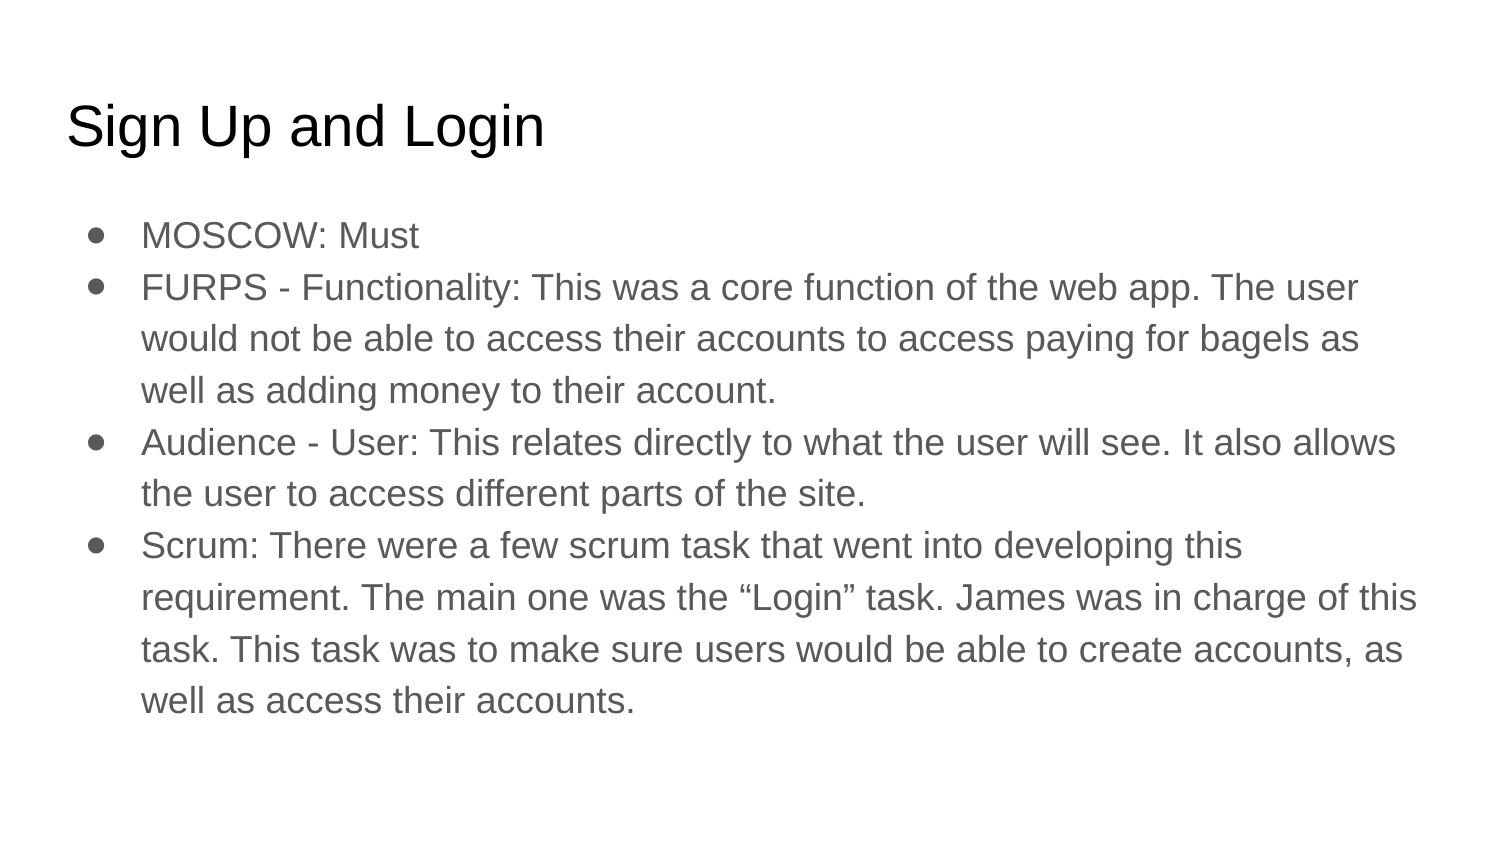

# Sign Up and Login
MOSCOW: Must
FURPS - Functionality: This was a core function of the web app. The user would not be able to access their accounts to access paying for bagels as well as adding money to their account.
Audience - User: This relates directly to what the user will see. It also allows the user to access different parts of the site.
Scrum: There were a few scrum task that went into developing this requirement. The main one was the “Login” task. James was in charge of this task. This task was to make sure users would be able to create accounts, as well as access their accounts.